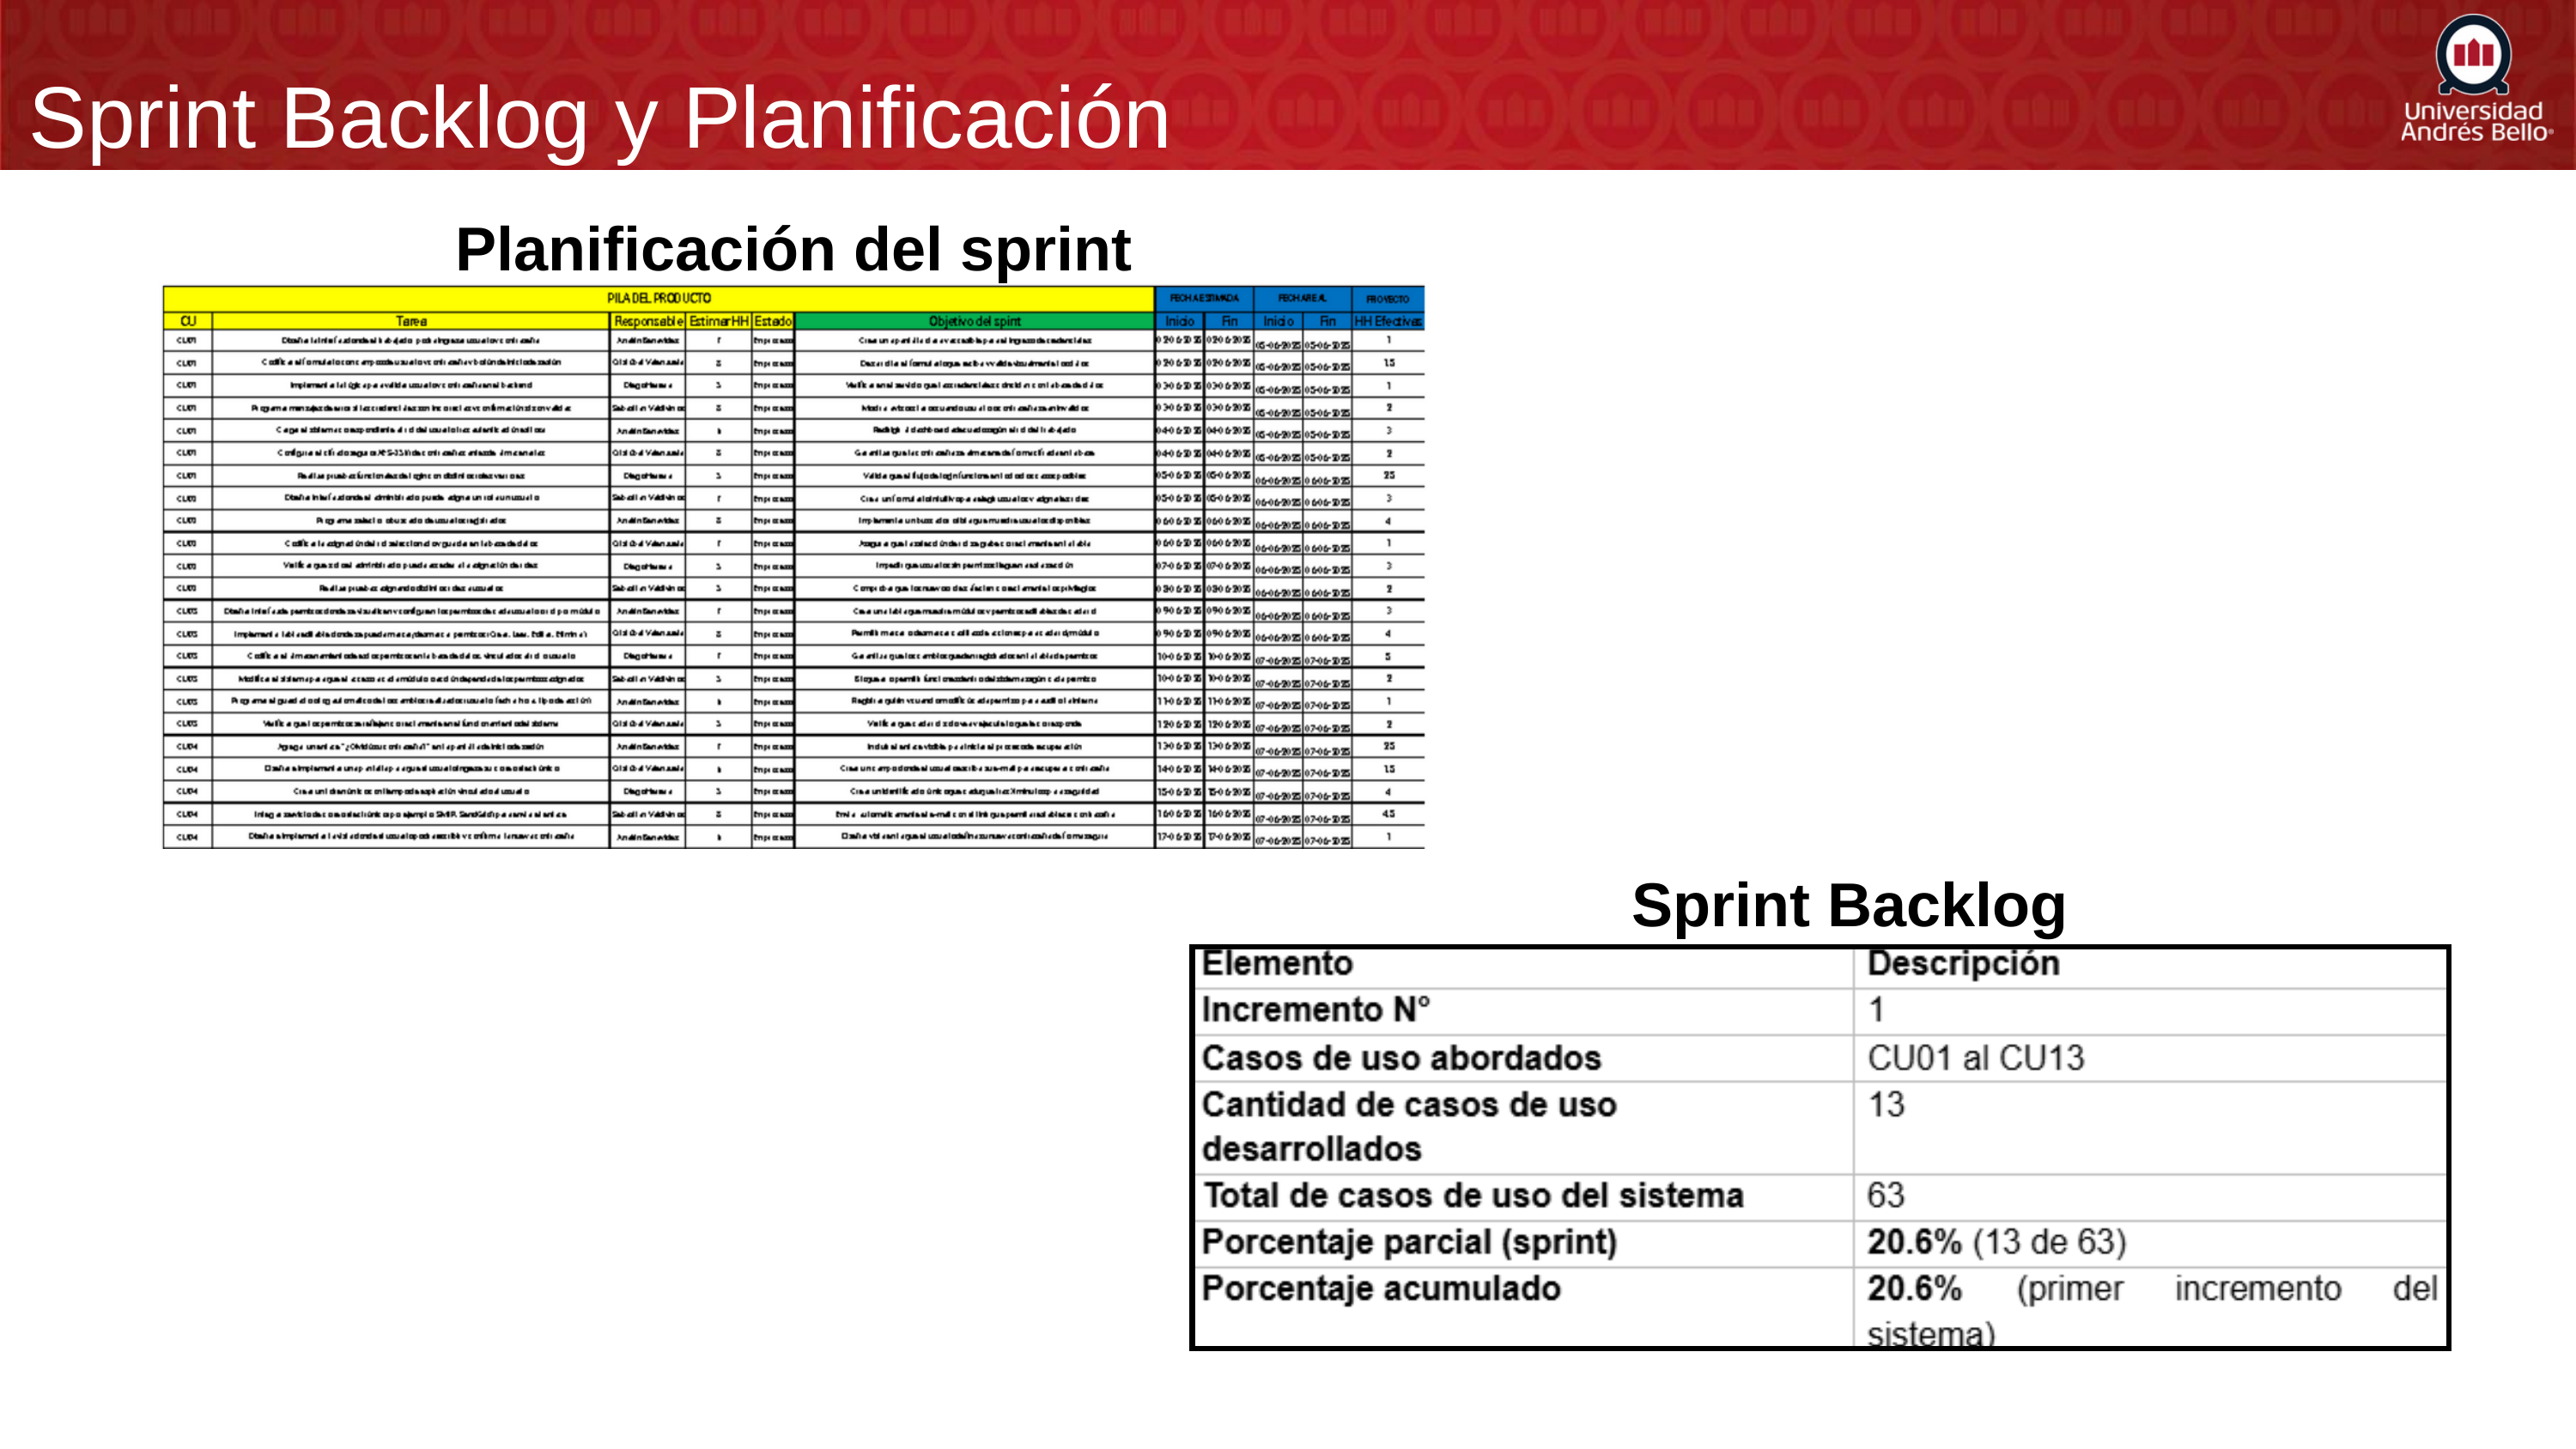

Sprint Backlog y Planificación
Planificación del sprint

Sprint Backlog